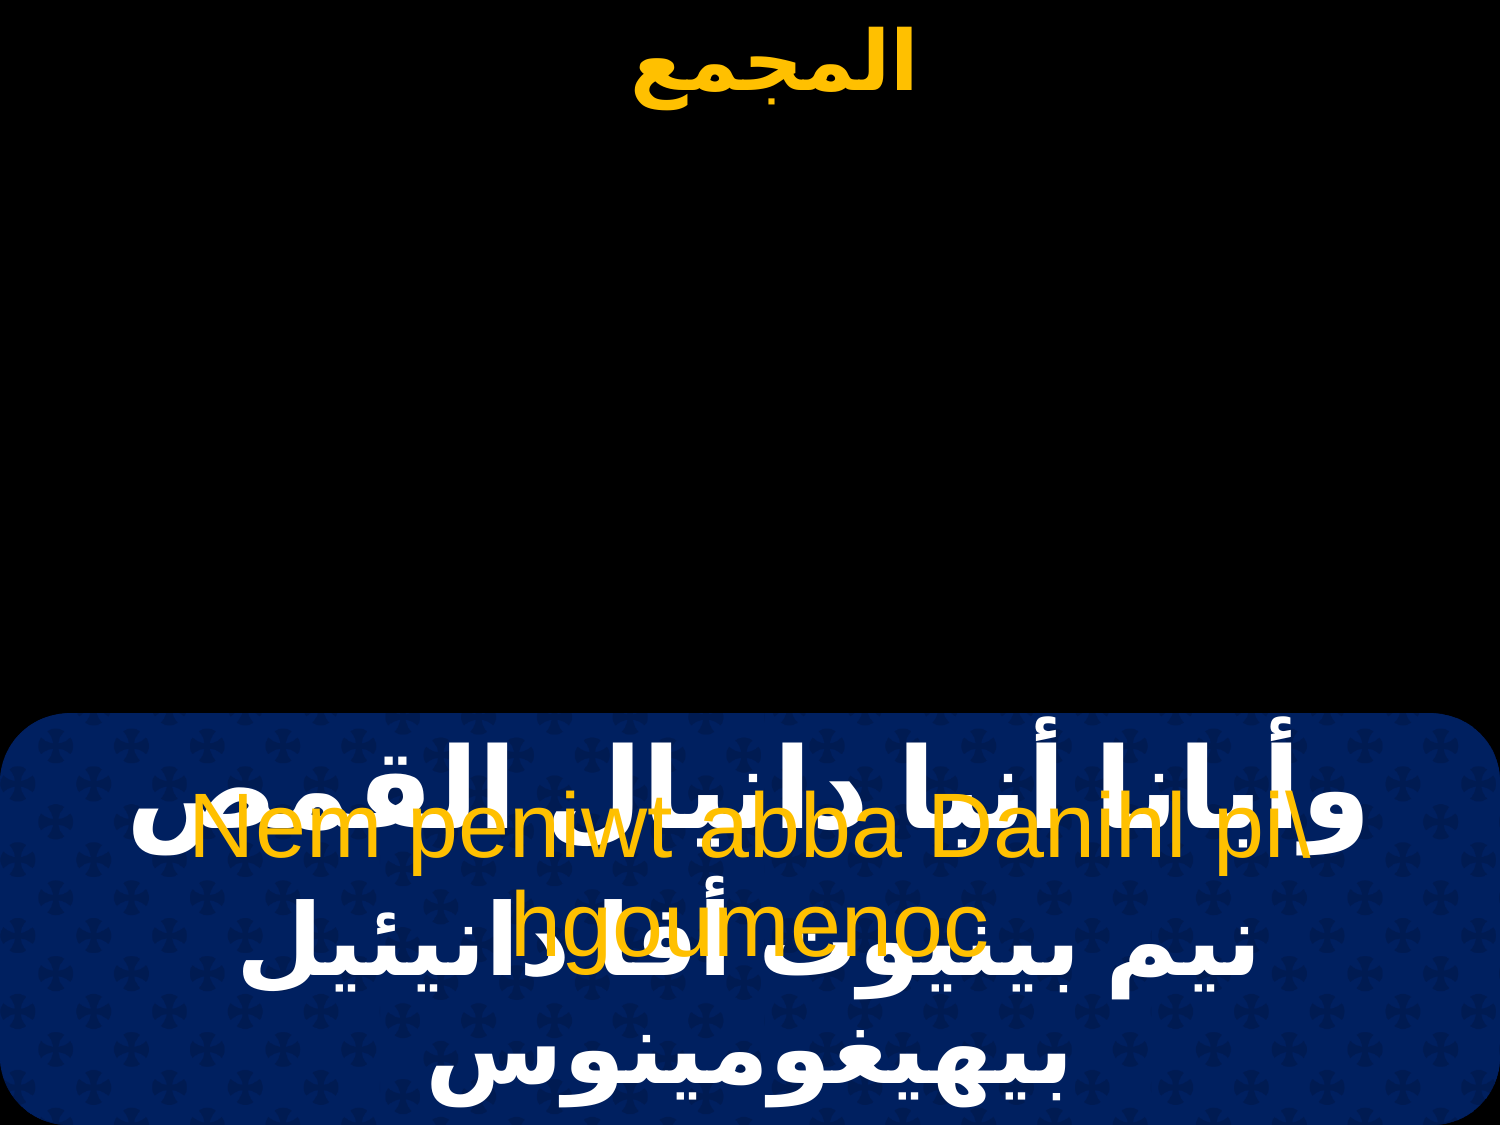

# وأبانا أنبا دانيال القمص
Nem peniwt abba Danihl pi\hgoumenoc
نيم بينيوت أفا دانيئيل بيهيغومينوس